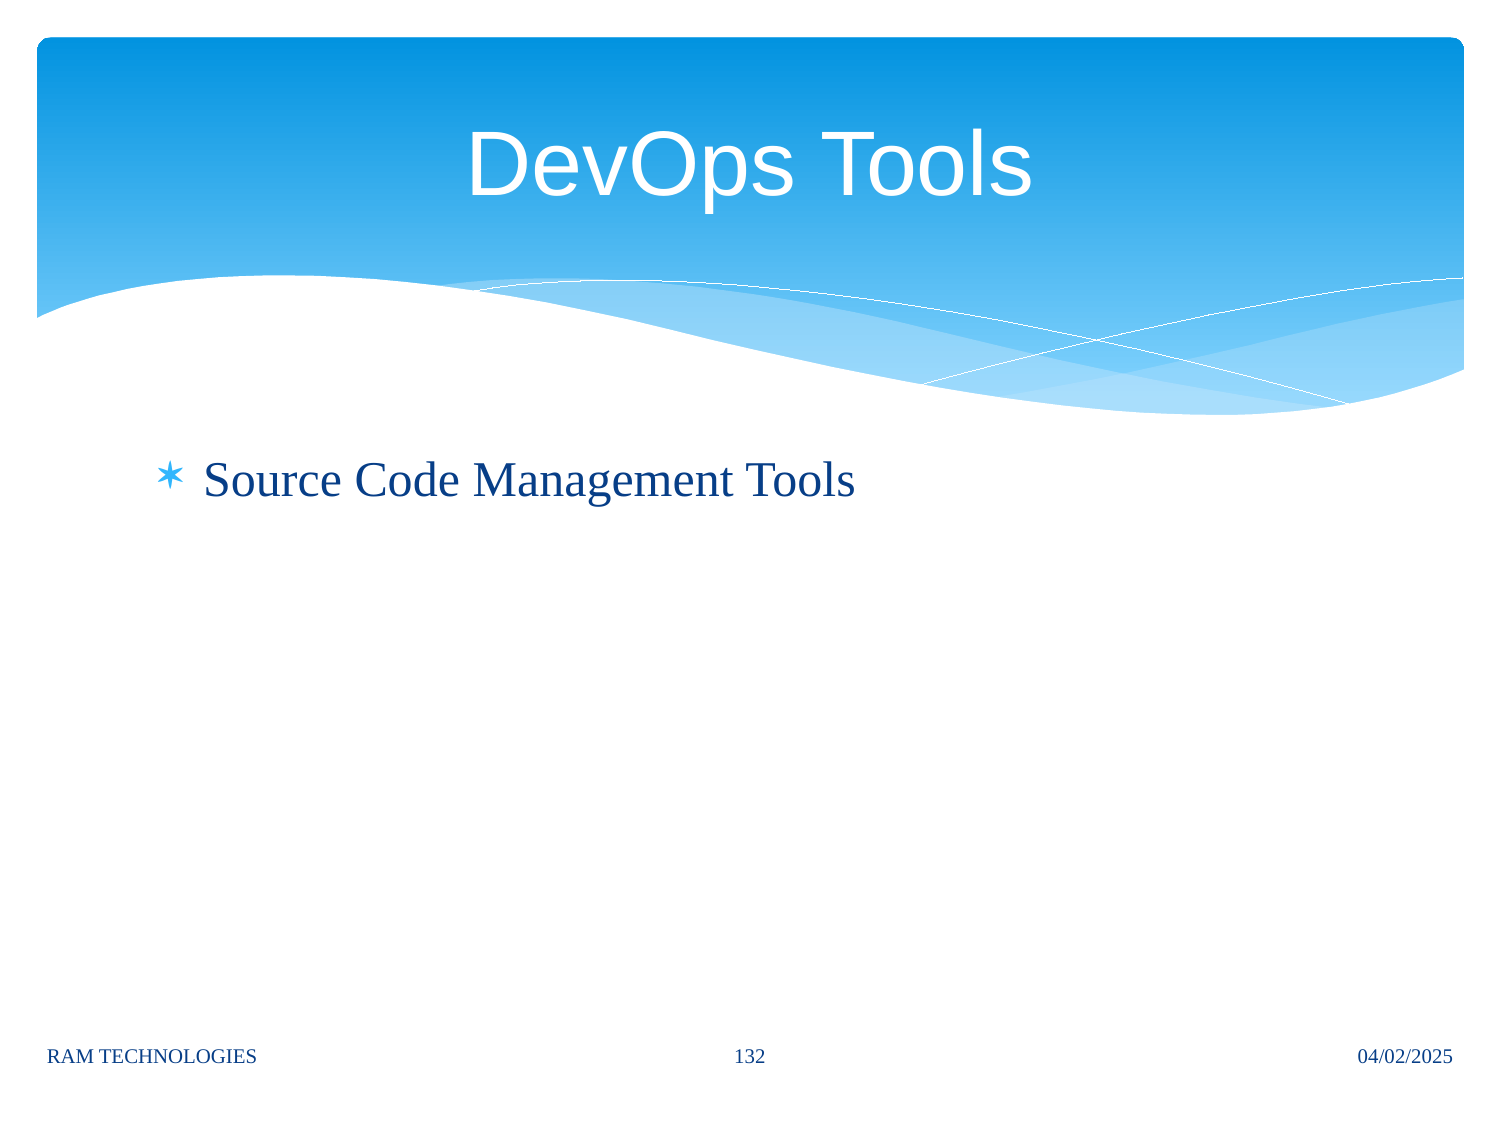

# DevOps Tools
Source Code Management Tools
132
RAM TECHNOLOGIES
04/02/2025